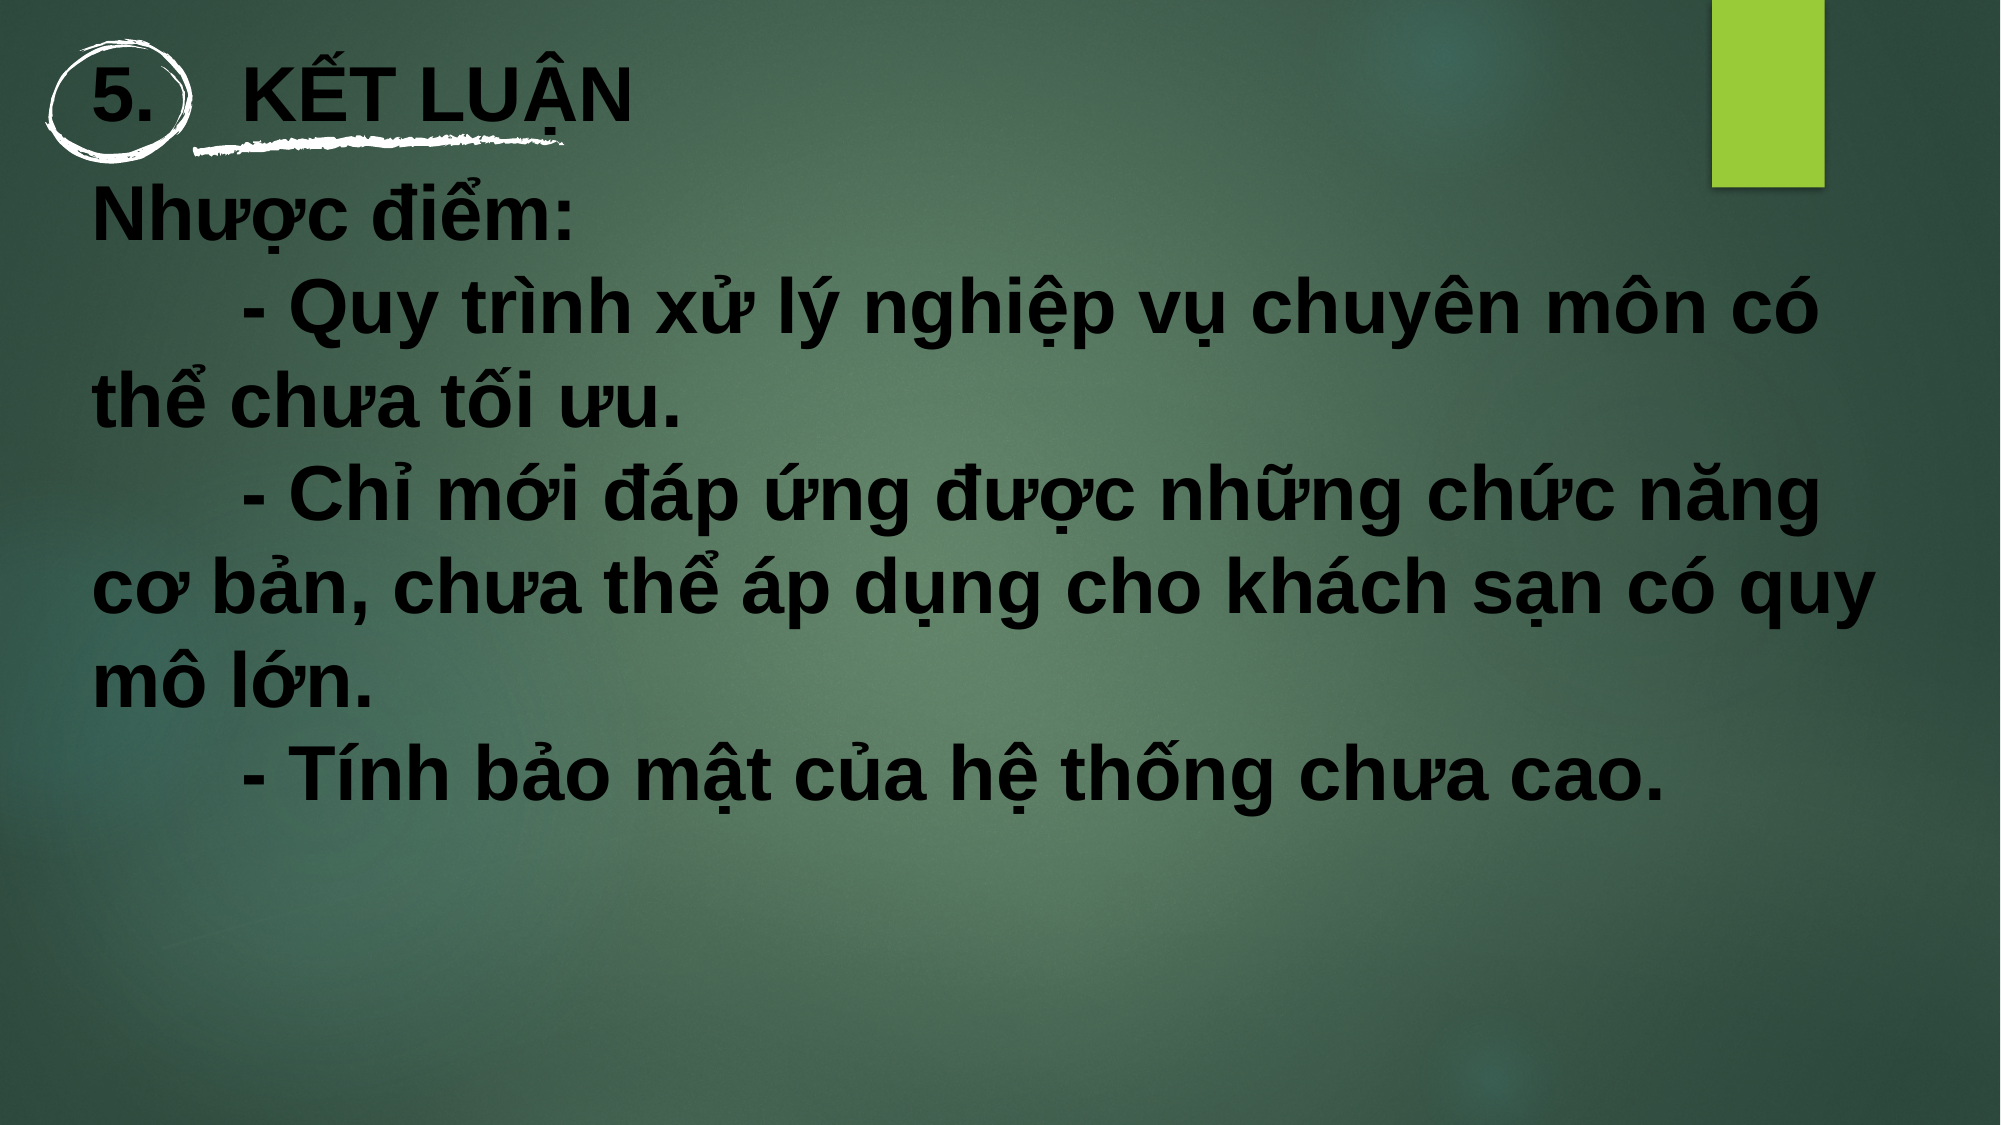

5.    KẾT LUẬN

Nhược điểm:
	- Quy trình xử lý nghiệp vụ chuyên môn có thể chưa tối ưu.
	- Chỉ mới đáp ứng được những chức năng cơ bản, chưa thể áp dụng cho khách sạn có quy mô lớn.
	- Tính bảo mật của hệ thống chưa cao.